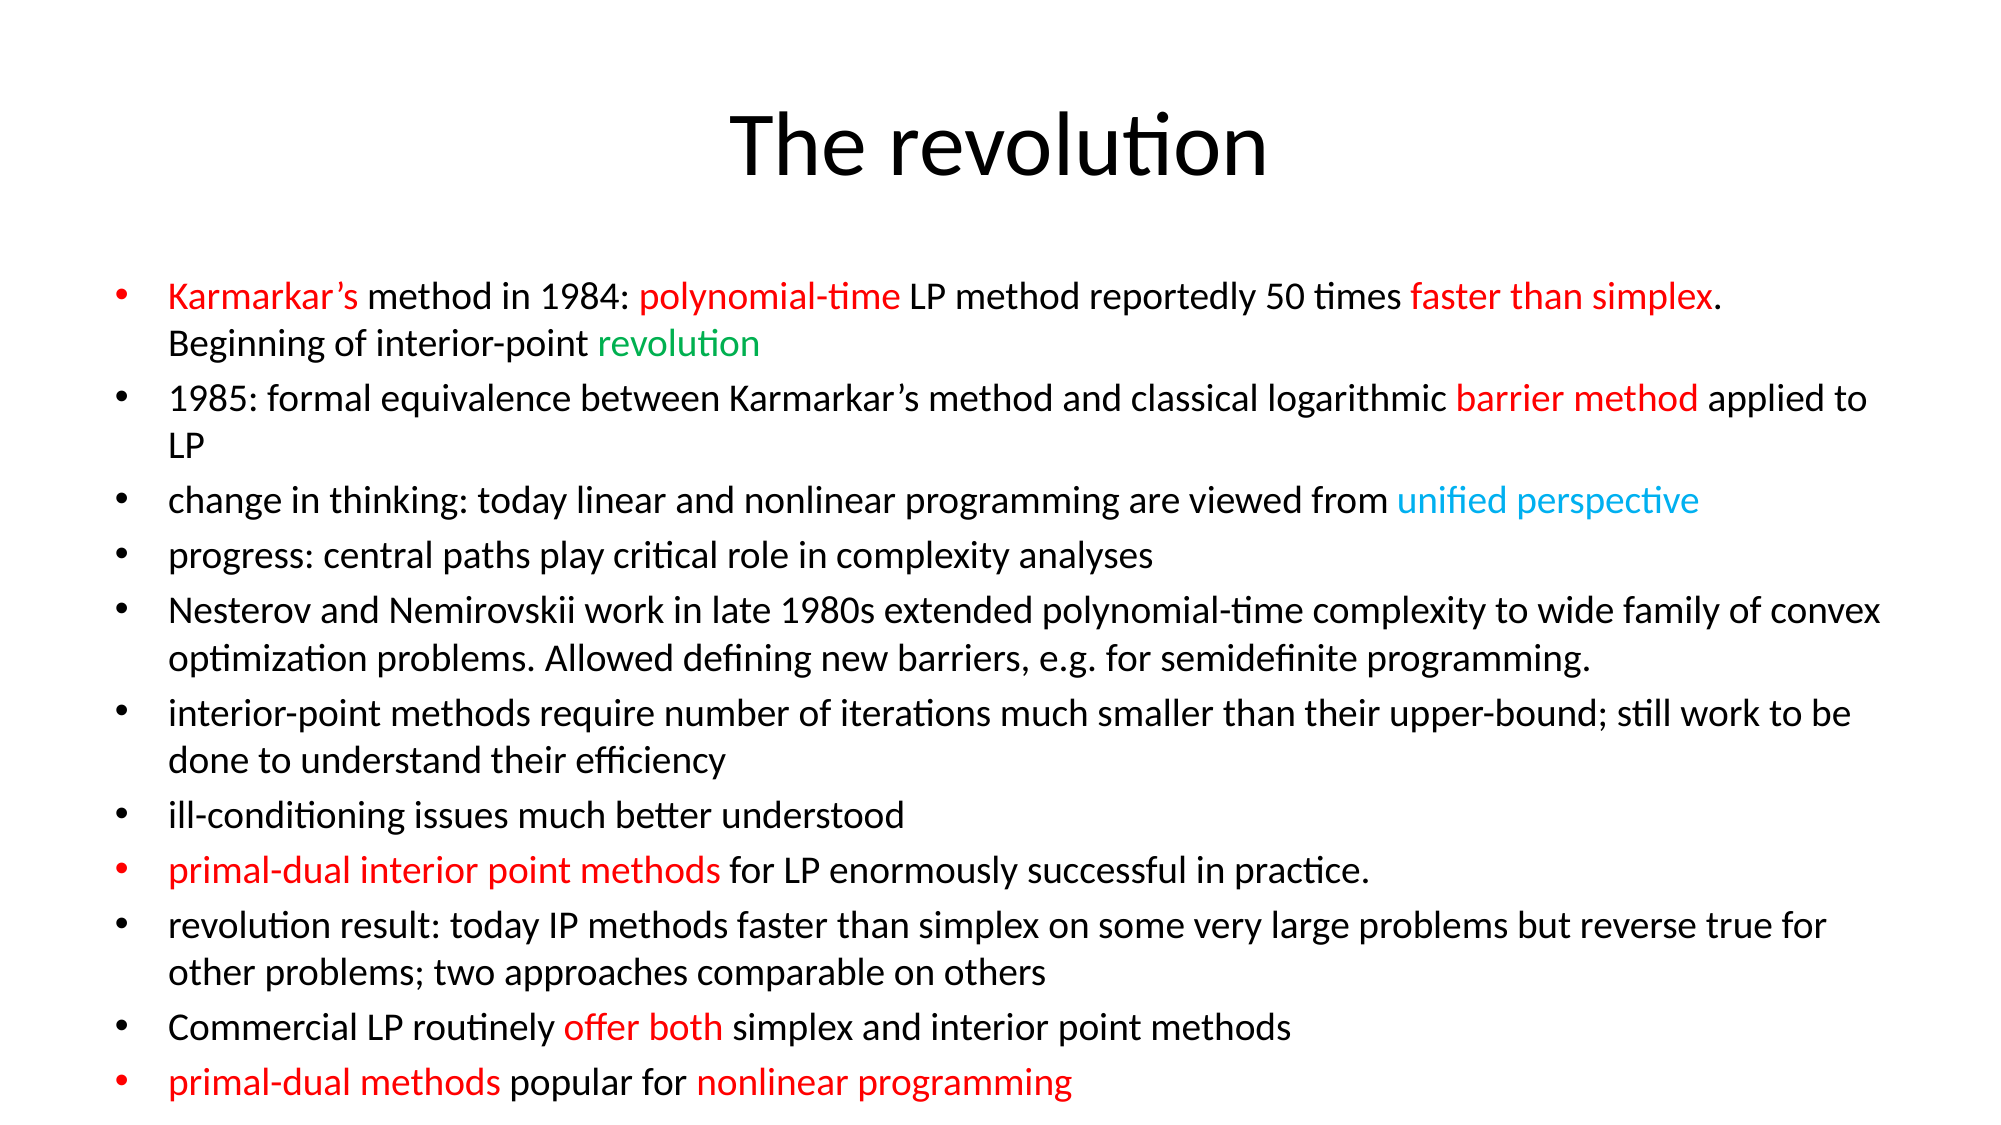

# The revolution
Karmarkar’s method in 1984: polynomial-time LP method reportedly 50 times faster than simplex. Beginning of interior-point revolution
1985: formal equivalence between Karmarkar’s method and classical logarithmic barrier method applied to LP
change in thinking: today linear and nonlinear programming are viewed from unified perspective
progress: central paths play critical role in complexity analyses
Nesterov and Nemirovskii work in late 1980s extended polynomial-time complexity to wide family of convex optimization problems. Allowed defining new barriers, e.g. for semidefinite programming.
interior-point methods require number of iterations much smaller than their upper-bound; still work to be done to understand their efficiency
ill-conditioning issues much better understood
primal-dual interior point methods for LP enormously successful in practice.
revolution result: today IP methods faster than simplex on some very large problems but reverse true for other problems; two approaches comparable on others
Commercial LP routinely offer both simplex and interior point methods
primal-dual methods popular for nonlinear programming